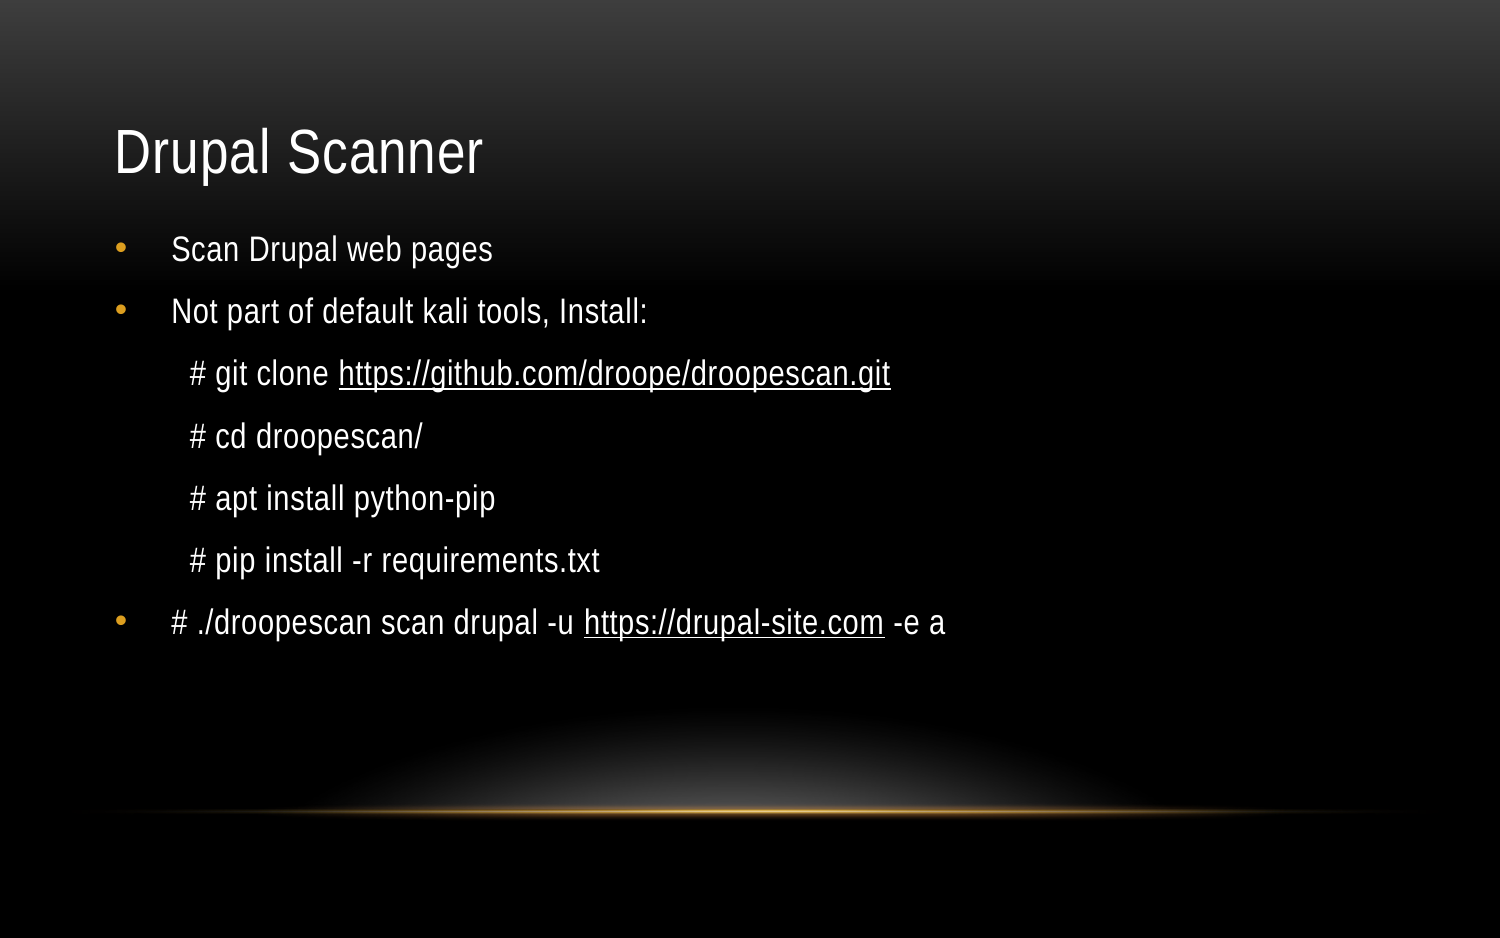

# Drupal Scanner
Scan Drupal web pages
Not part of default kali tools, Install:
# git clone https://github.com/droope/droopescan.git
# cd droopescan/
# apt install python-pip
# pip install -r requirements.txt
# ./droopescan scan drupal -u https://drupal-site.com -e a